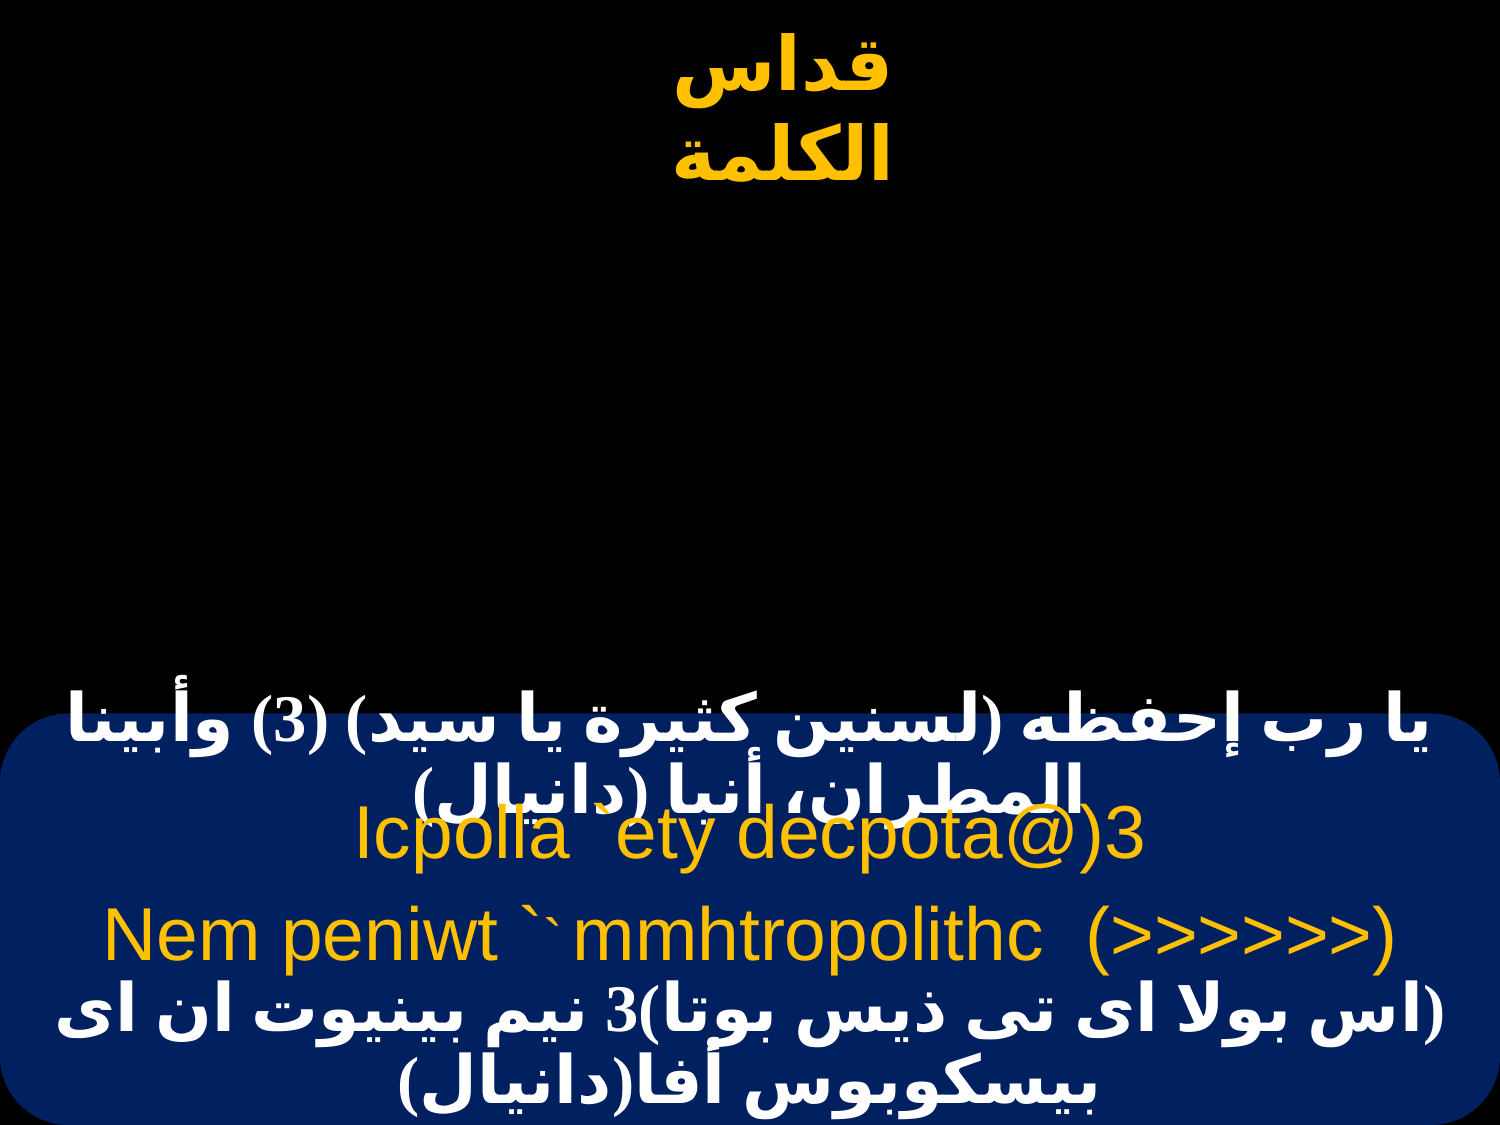

# يا رب إحفظه (لسنين كثيرة يا سيد) (3) وأبينا المطران، أنبا (دانيال)
Icpolla `ety decpota@)3
Nem peniwt `` mmhtropolithc  (>>>>>>)
(اس بولا اى تى ذيس بوتا)3 نيم بينيوت ان اى بيسكوبوس أفا(دانيال)